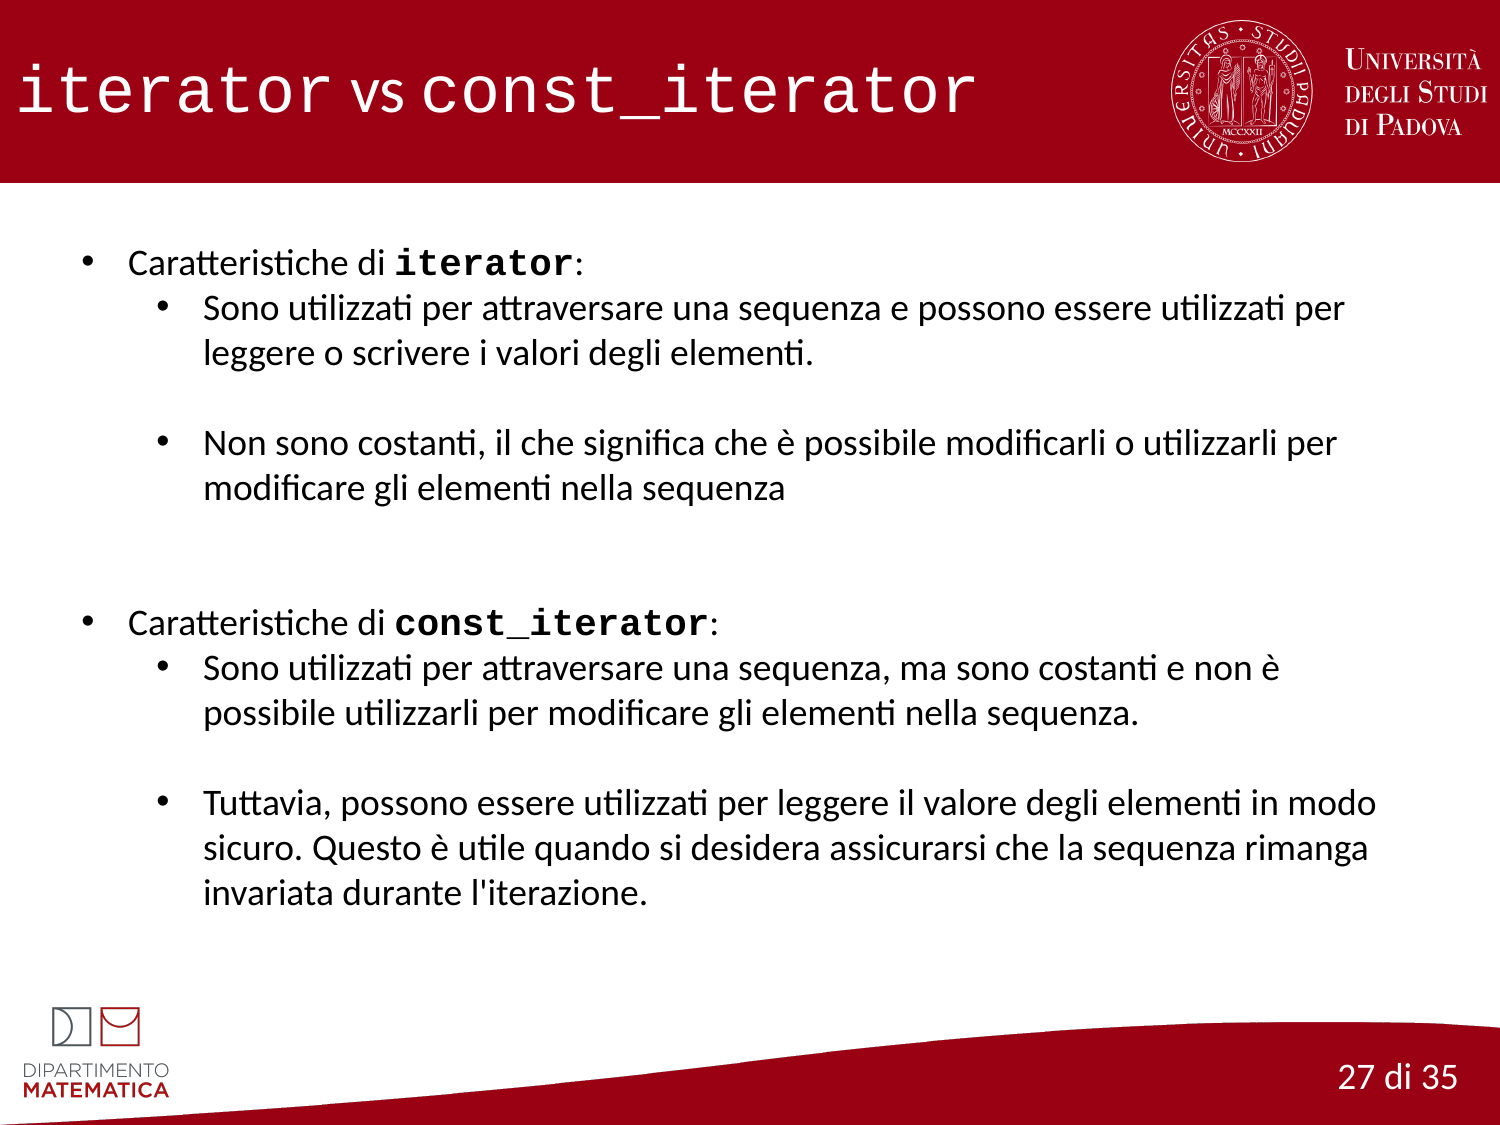

# iterator vs const_iterator
Caratteristiche di iterator:
Sono utilizzati per attraversare una sequenza e possono essere utilizzati per leggere o scrivere i valori degli elementi.

Non sono costanti, il che significa che è possibile modificarli o utilizzarli per modificare gli elementi nella sequenza

Caratteristiche di const_iterator:
Sono utilizzati per attraversare una sequenza, ma sono costanti e non è possibile utilizzarli per modificare gli elementi nella sequenza.

Tuttavia, possono essere utilizzati per leggere il valore degli elementi in modo sicuro. Questo è utile quando si desidera assicurarsi che la sequenza rimanga invariata durante l'iterazione.

27 di 35